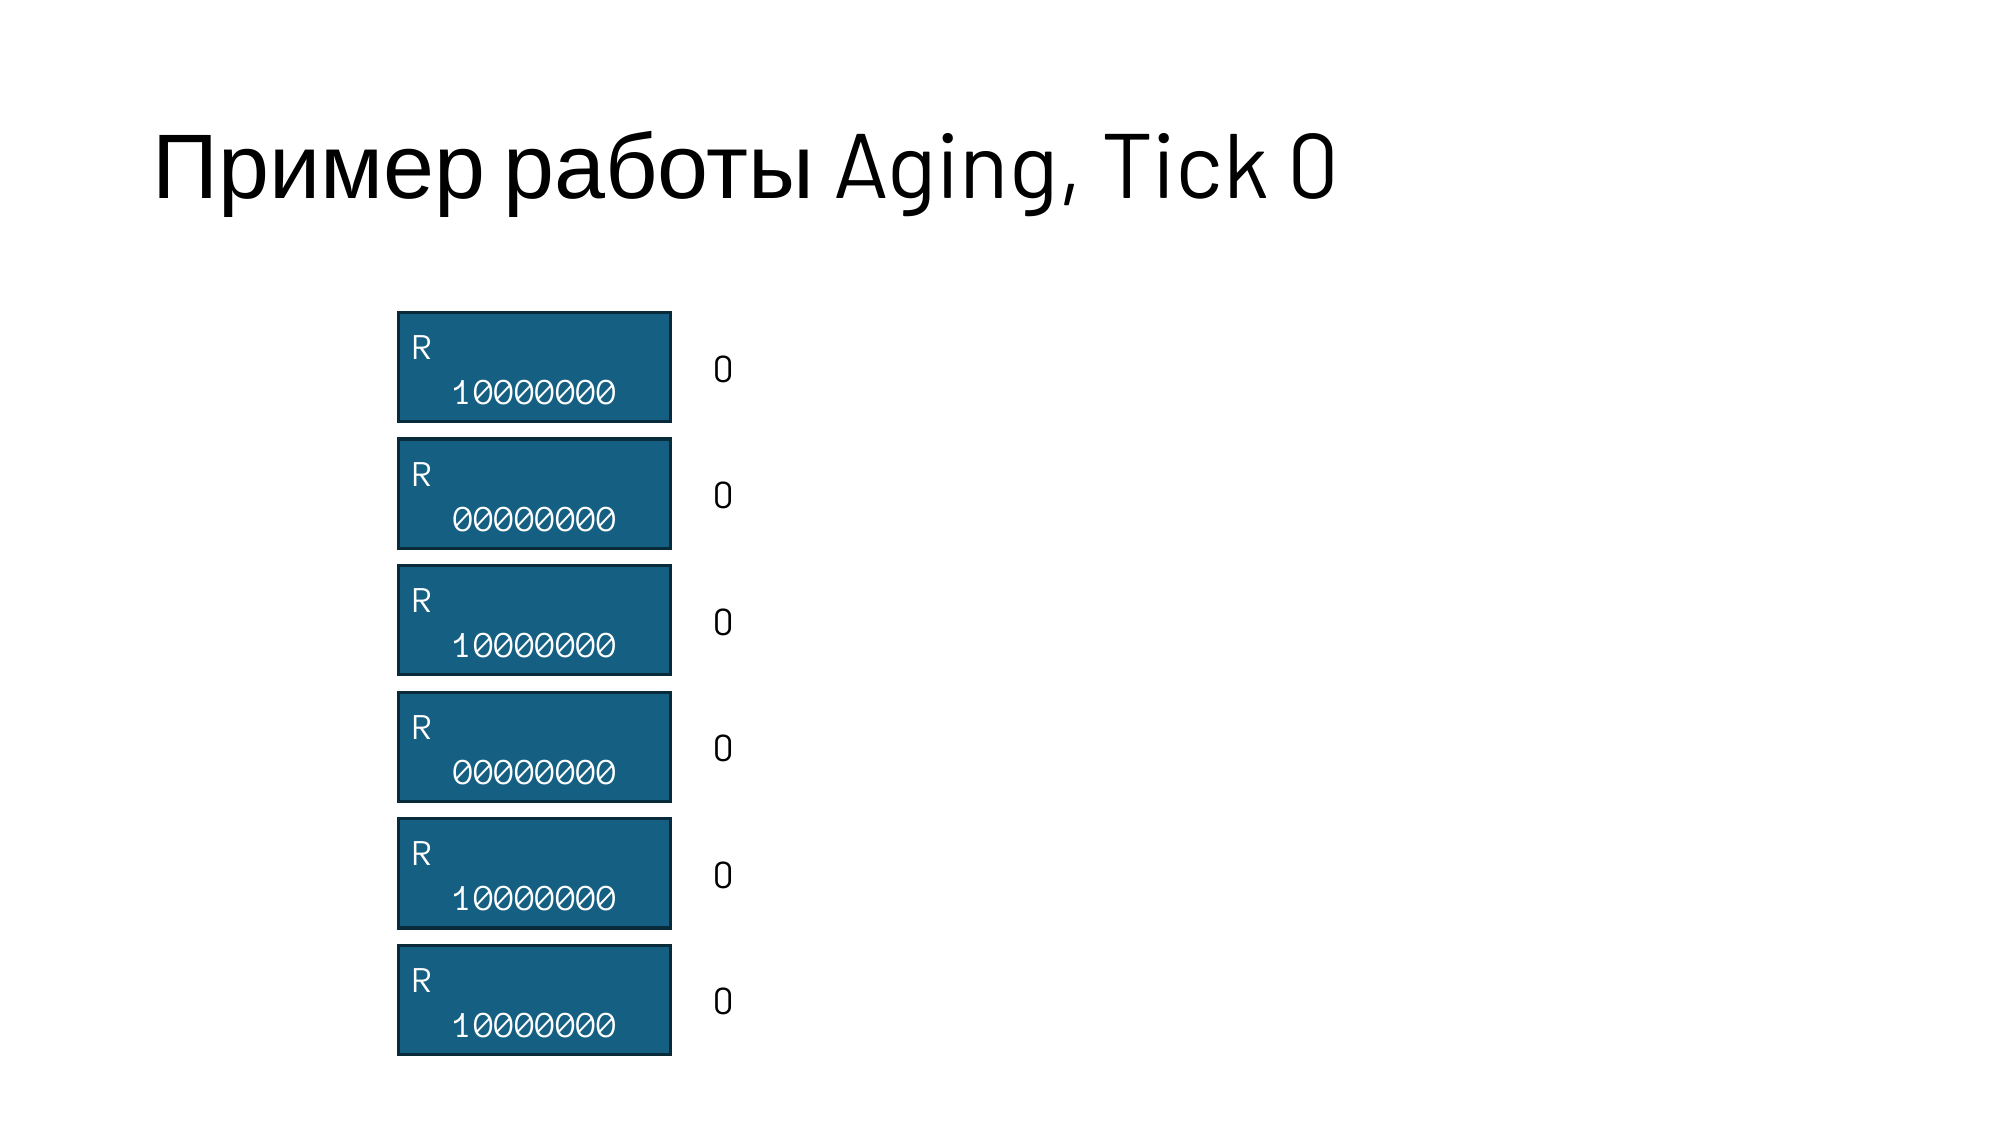

# Пример работы Aging, Tick 0
R
  100000000
0
R
  000000000
0
R
  100000000
0
R
  000000000
0
R
  100000000
0
R
  100000000
0